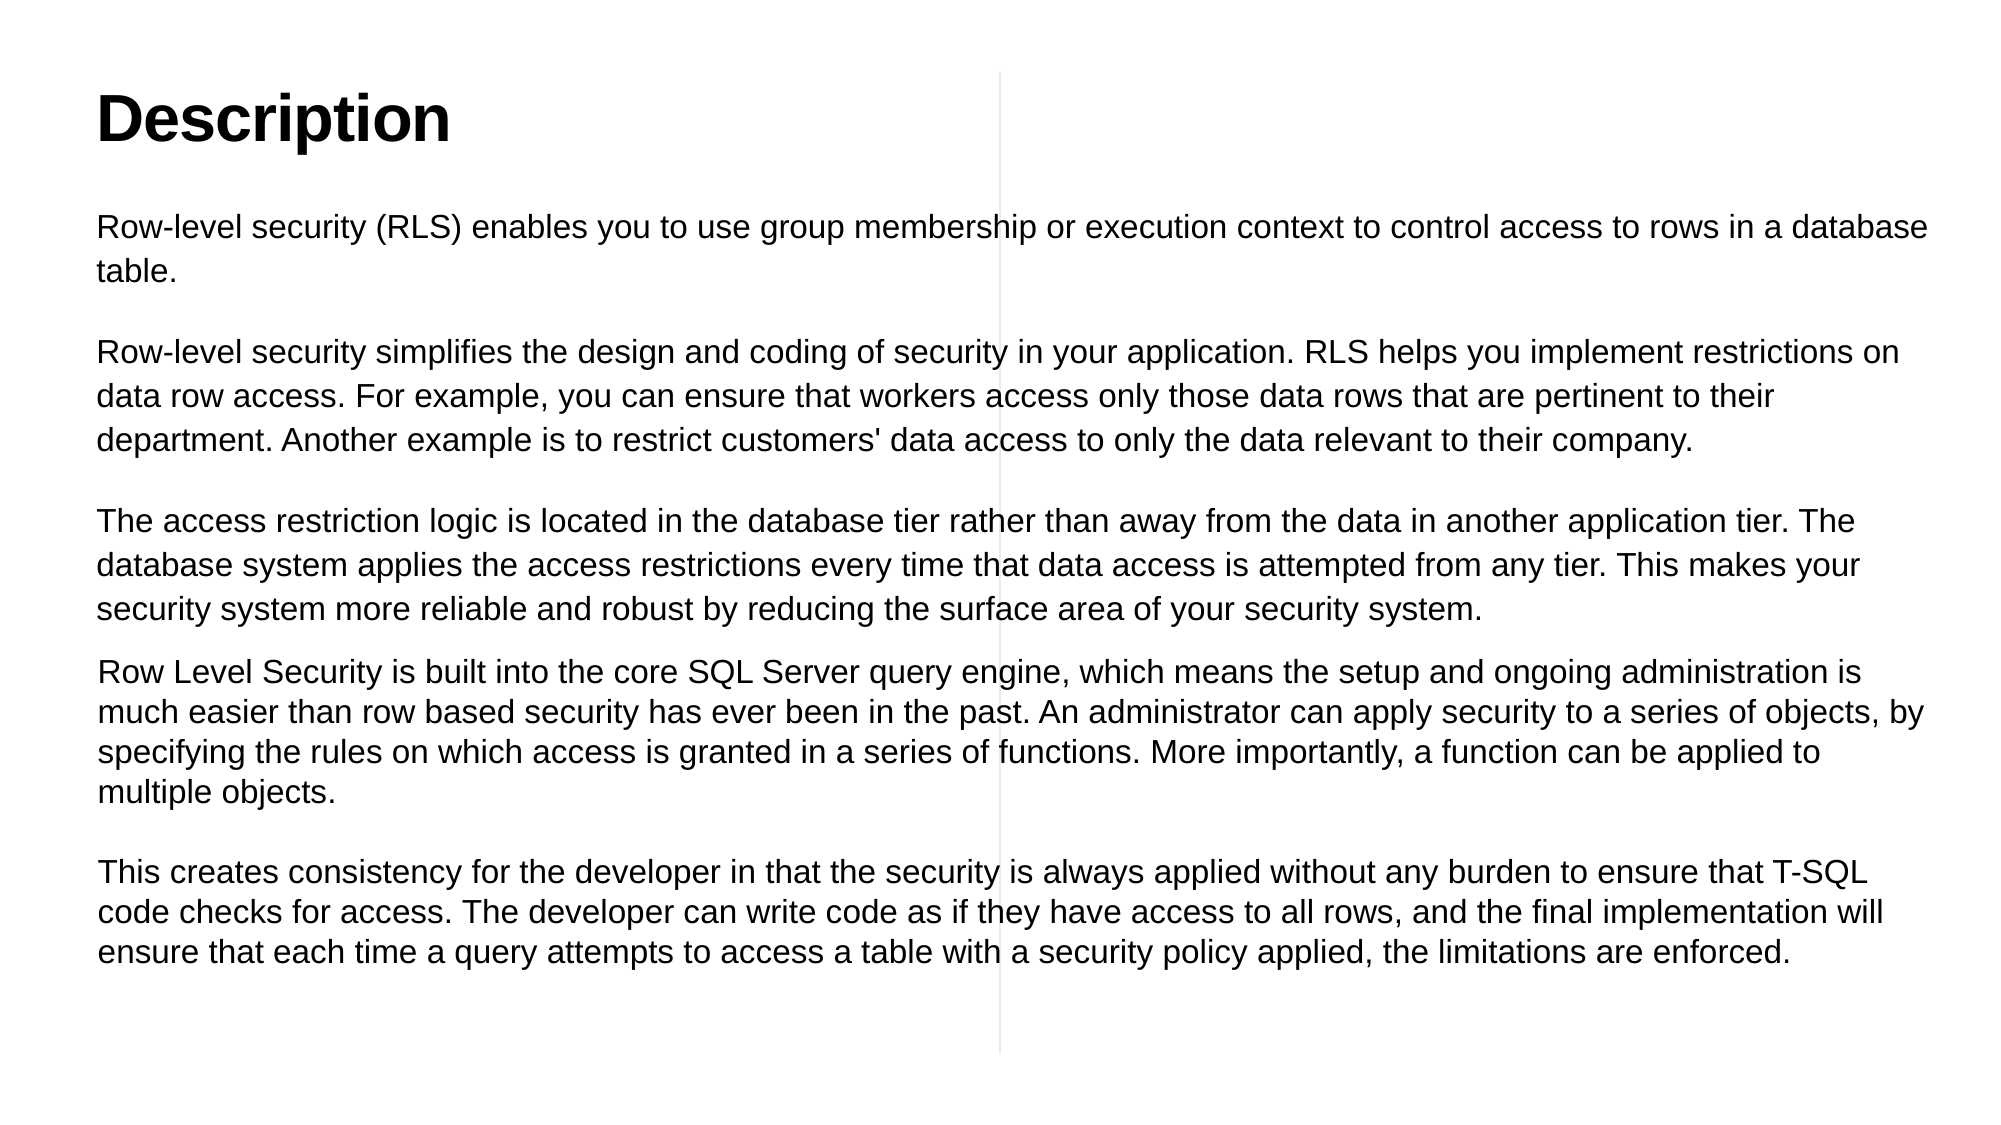

# Description
Row-level security (RLS) enables you to use group membership or execution context to control access to rows in a database table.
Row-level security simplifies the design and coding of security in your application. RLS helps you implement restrictions on data row access. For example, you can ensure that workers access only those data rows that are pertinent to their department. Another example is to restrict customers' data access to only the data relevant to their company.
The access restriction logic is located in the database tier rather than away from the data in another application tier. The database system applies the access restrictions every time that data access is attempted from any tier. This makes your security system more reliable and robust by reducing the surface area of your security system.

Row Level Security is built into the core SQL Server query engine, which means the setup and ongoing administration is much easier than row based security has ever been in the past. An administrator can apply security to a series of objects, by specifying the rules on which access is granted in a series of functions. More importantly, a function can be applied to multiple objects.

This creates consistency for the developer in that the security is always applied without any burden to ensure that T-SQL code checks for access. The developer can write code as if they have access to all rows, and the final implementation will ensure that each time a query attempts to access a table with a security policy applied, the limitations are enforced.